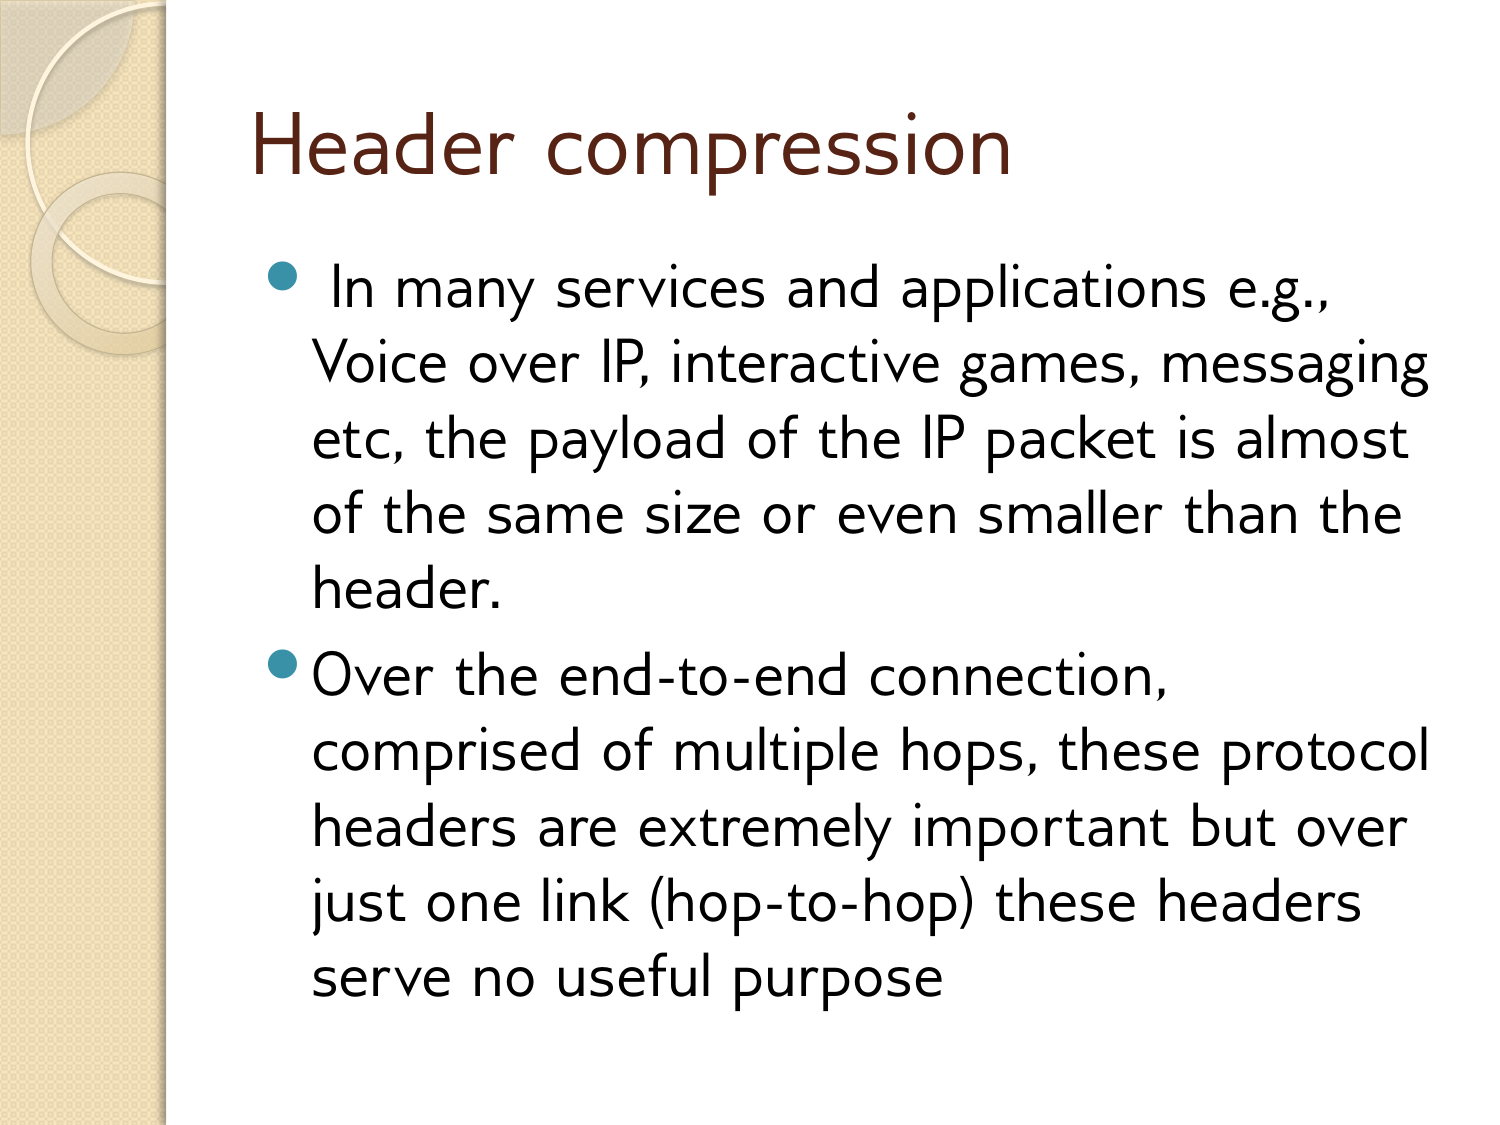

# Header compression
 In many services and applications e.g., Voice over IP, interactive games, messaging etc, the payload of the IP packet is almost of the same size or even smaller than the header.
Over the end-to-end connection, comprised of multiple hops, these protocol headers are extremely important but over just one link (hop-to-hop) these headers serve no useful purpose